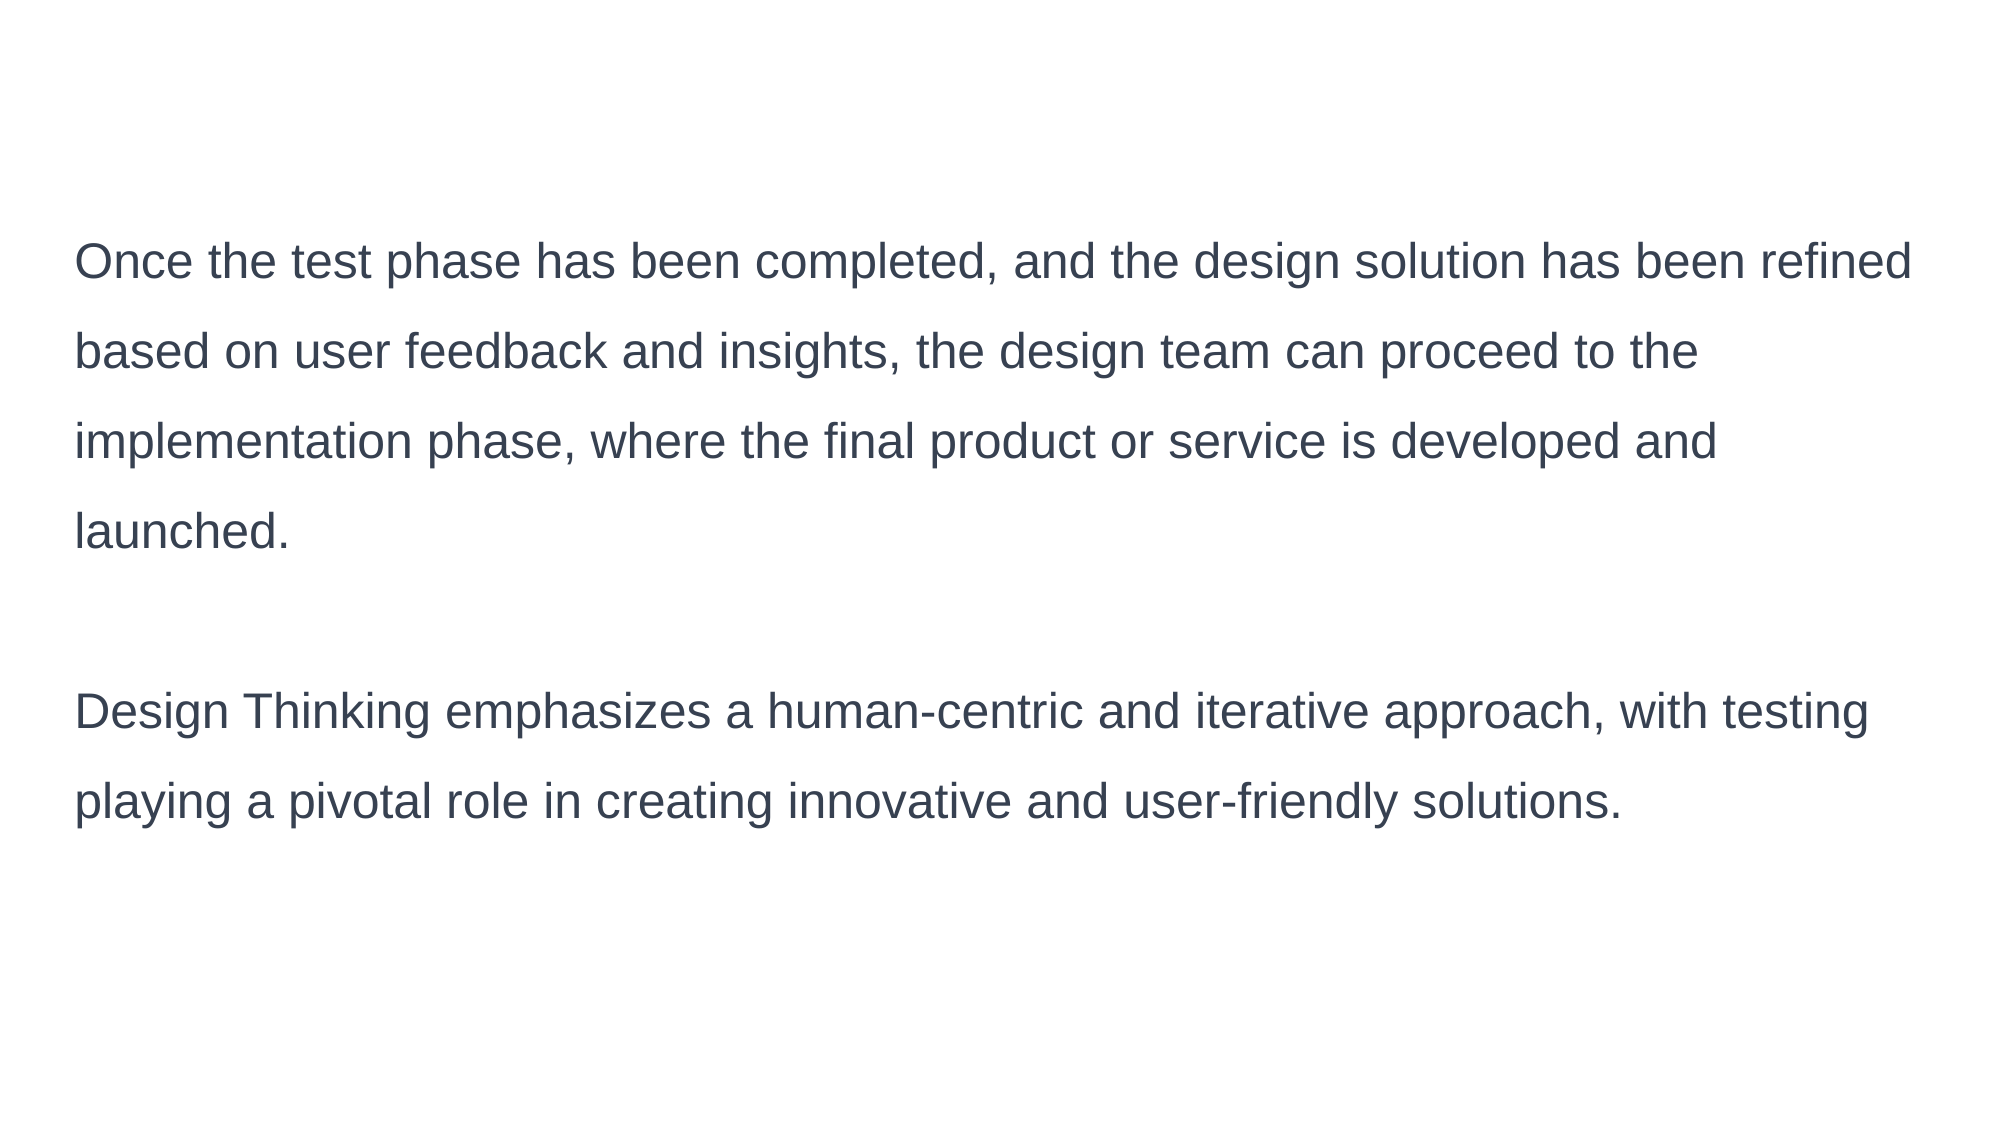

Once the test phase has been completed, and the design solution has been refined based on user feedback and insights, the design team can proceed to the implementation phase, where the final product or service is developed and launched.

Design Thinking emphasizes a human-centric and iterative approach, with testing playing a pivotal role in creating innovative and user-friendly solutions.